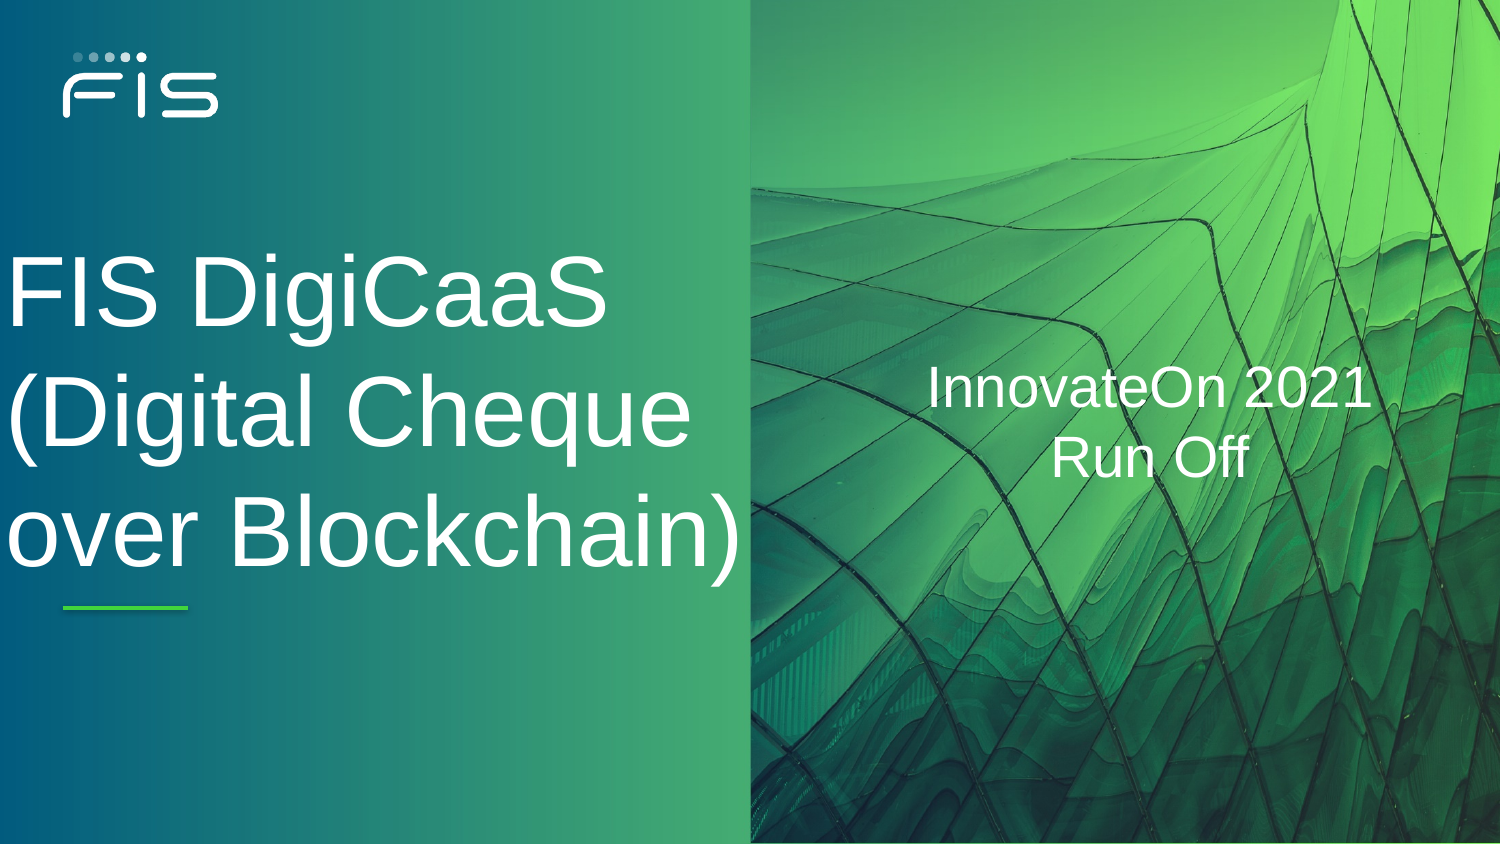

FIS DigiCaaS
(Digital Cheque over Blockchain)
InnovateOn 2021 Run Off